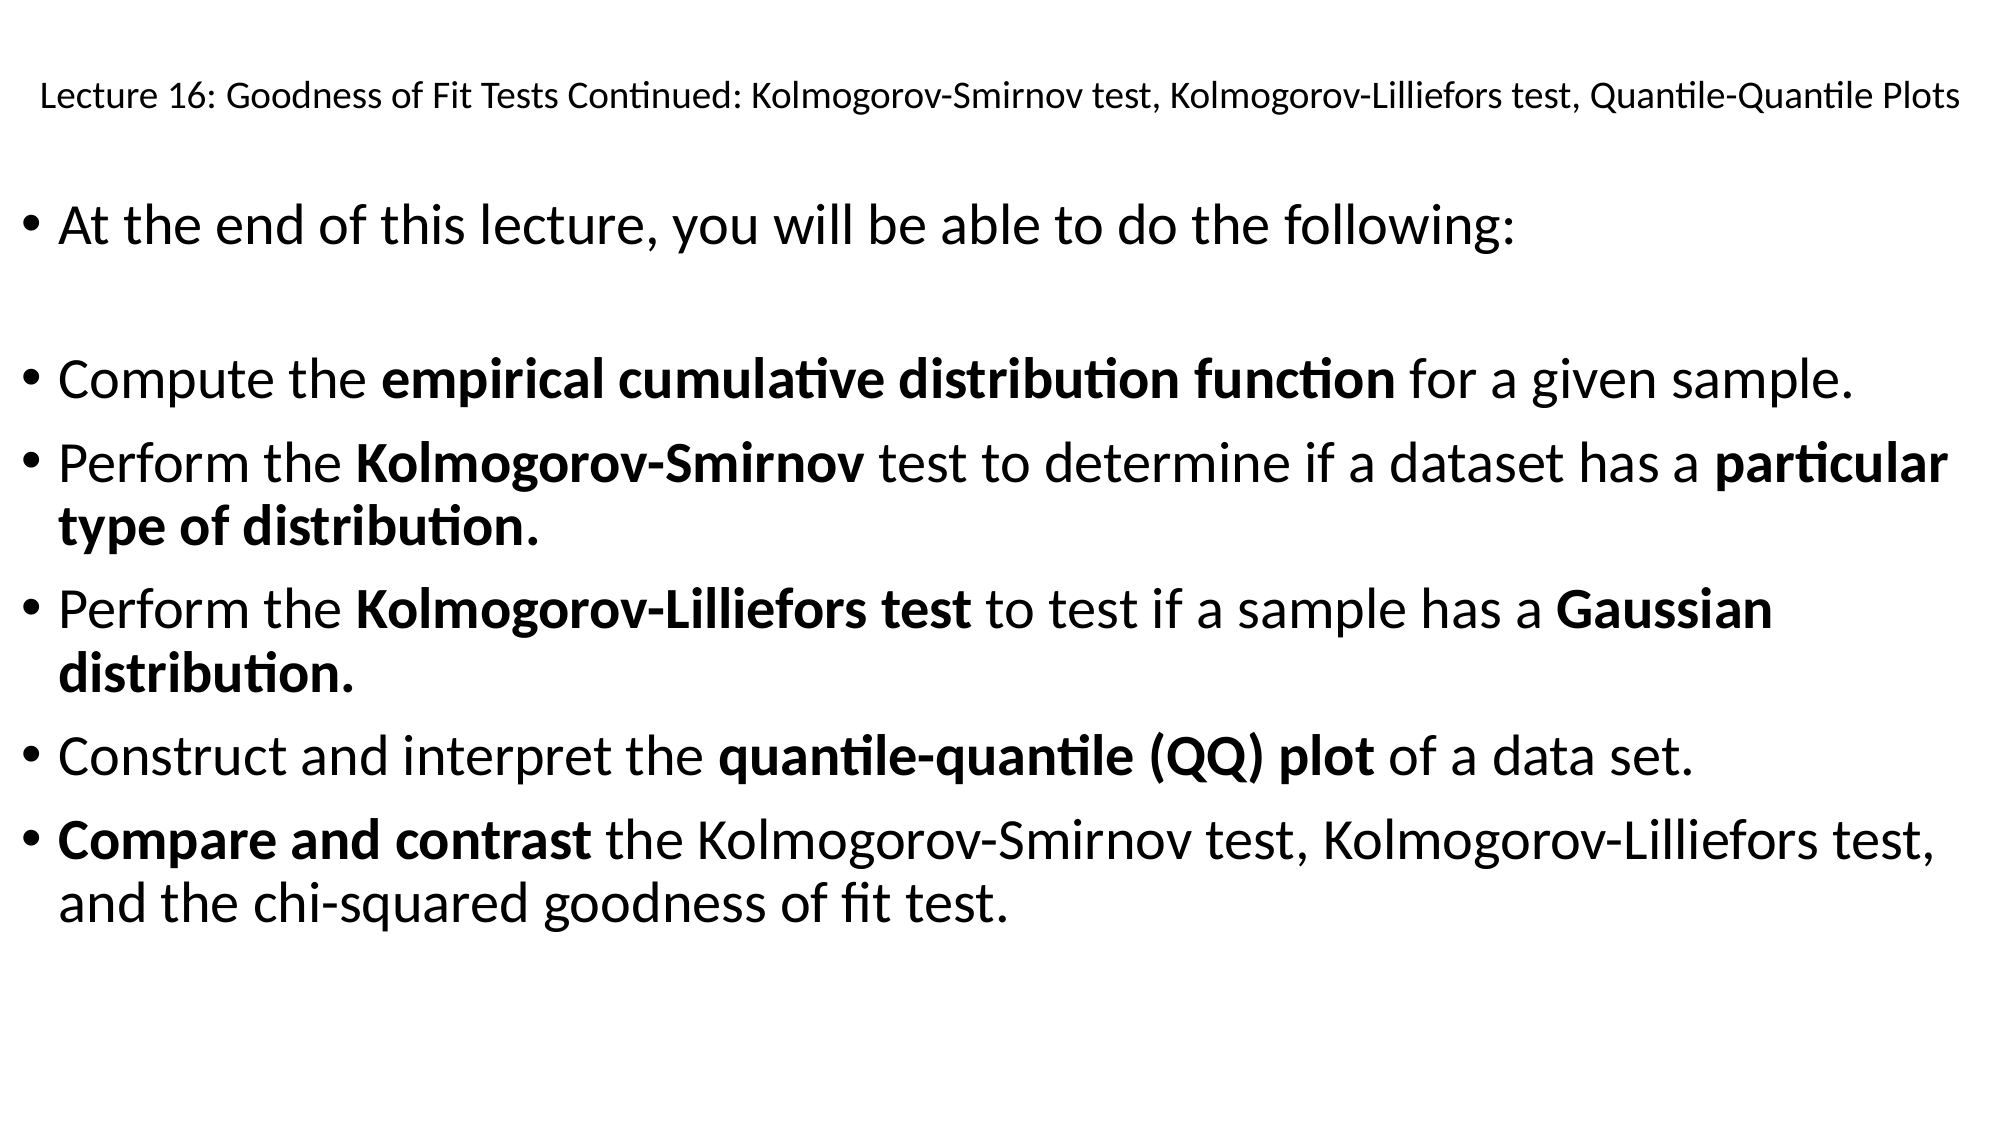

# Lecture 16: Goodness of Fit Tests Continued: Kolmogorov-Smirnov test, Kolmogorov-Lilliefors test, Quantile-Quantile Plots
At the end of this lecture, you will be able to do the following:
Compute the empirical cumulative distribution function for a given sample.
Perform the Kolmogorov-Smirnov test to determine if a dataset has a particular type of distribution.
Perform the Kolmogorov-Lilliefors test to test if a sample has a Gaussian distribution.
Construct and interpret the quantile-quantile (QQ) plot of a data set.
Compare and contrast the Kolmogorov-Smirnov test, Kolmogorov-Lilliefors test, and the chi-squared goodness of fit test.